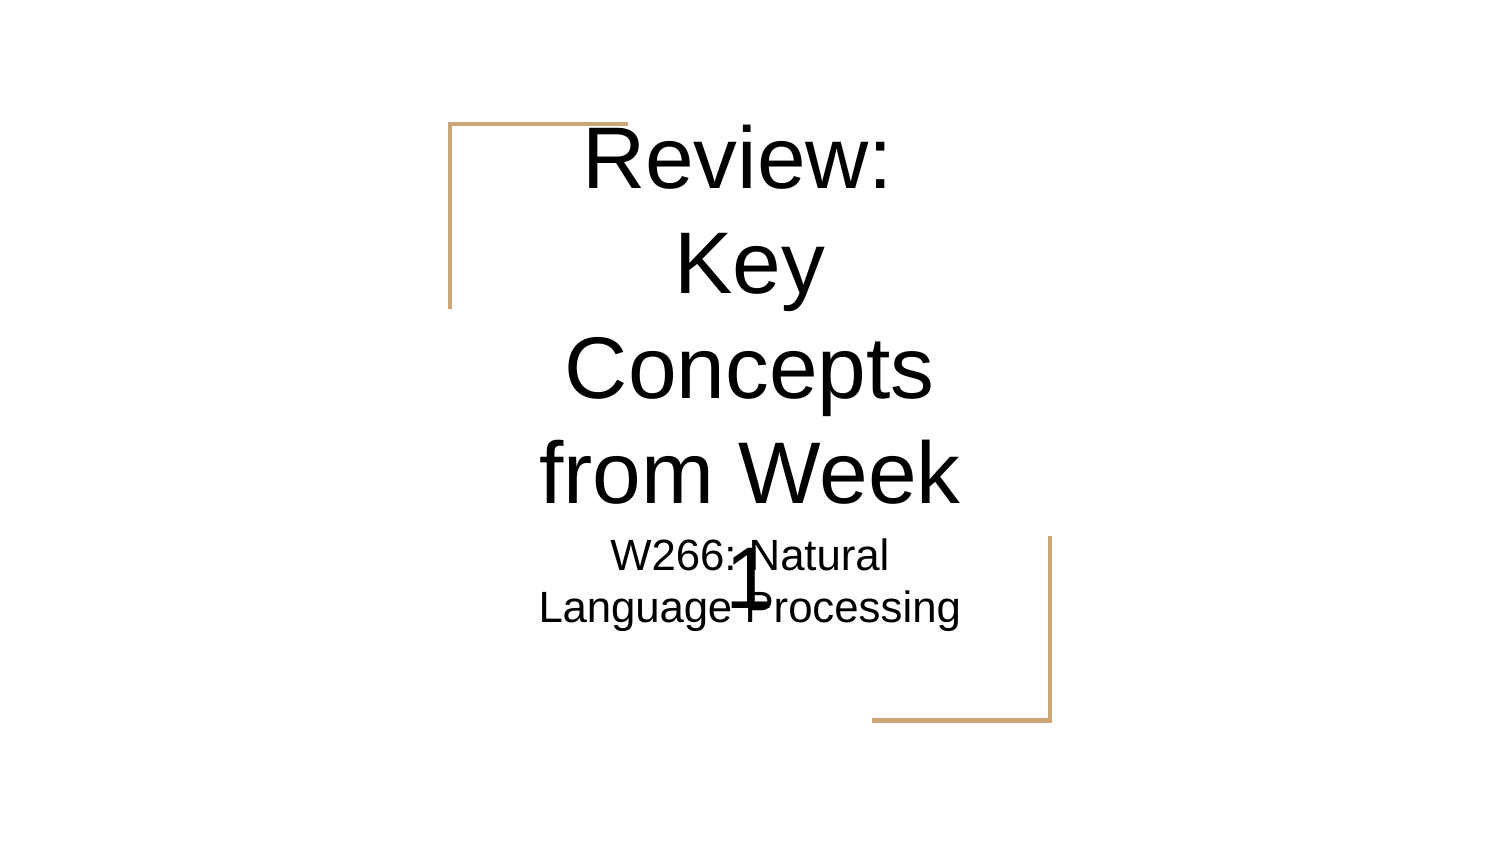

# Review: Key Concepts from Week 1
W266: Natural Language Processing